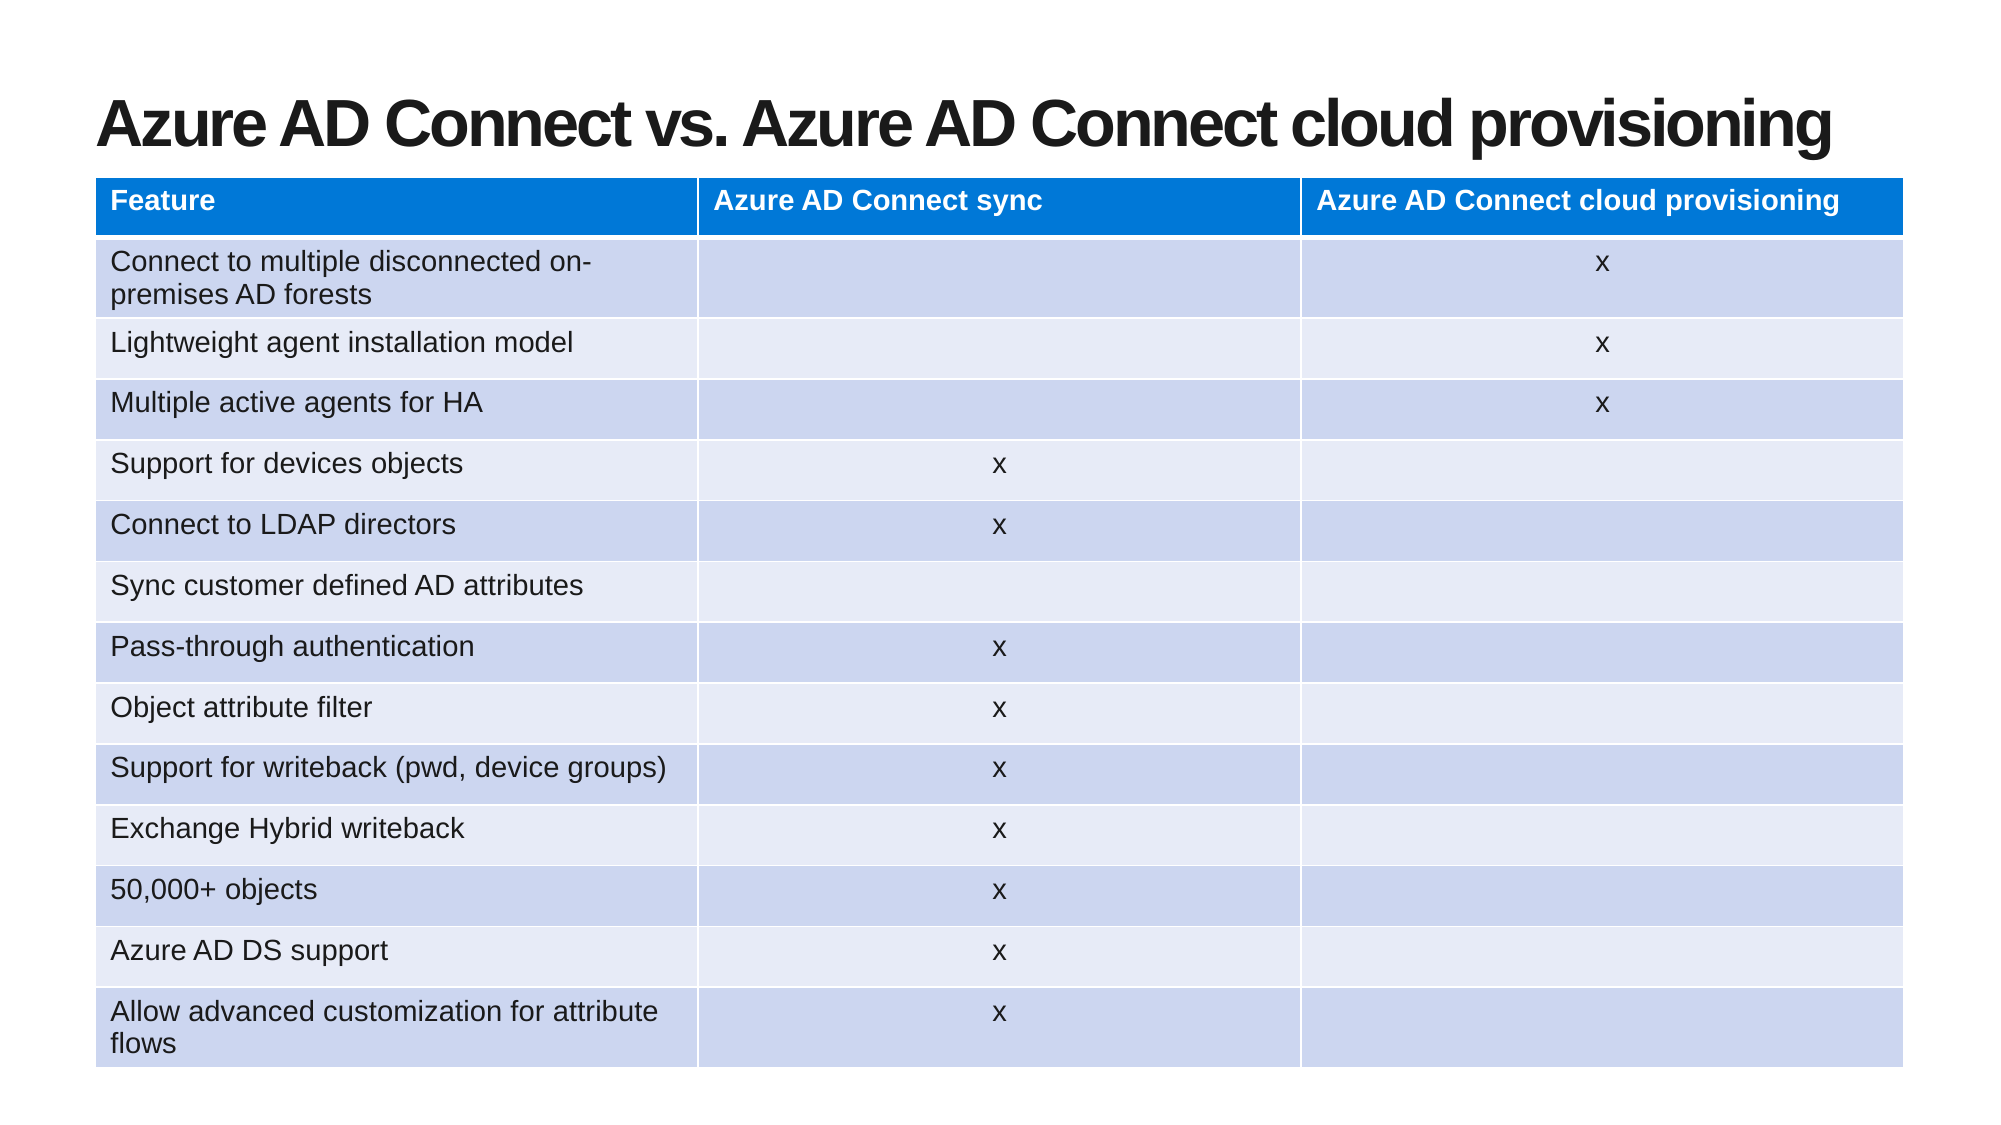

# Azure AD Connect vs. Azure AD Connect cloud provisioning
| Feature | Azure AD Connect sync | Azure AD Connect cloud provisioning |
| --- | --- | --- |
| Connect to multiple disconnected on-premises AD forests |  | x |
| Lightweight agent installation model |  | x |
| Multiple active agents for HA |  | x |
| Support for devices objects | x |  |
| Connect to LDAP directors | x |  |
| Sync customer defined AD attributes |  |  |
| Pass-through authentication | x |  |
| Object attribute filter | x |  |
| Support for writeback (pwd, device groups) | x |  |
| Exchange Hybrid writeback | x |  |
| 50,000+ objects | x |  |
| Azure AD DS support | x |  |
| Allow advanced customization for attribute flows | x |  |